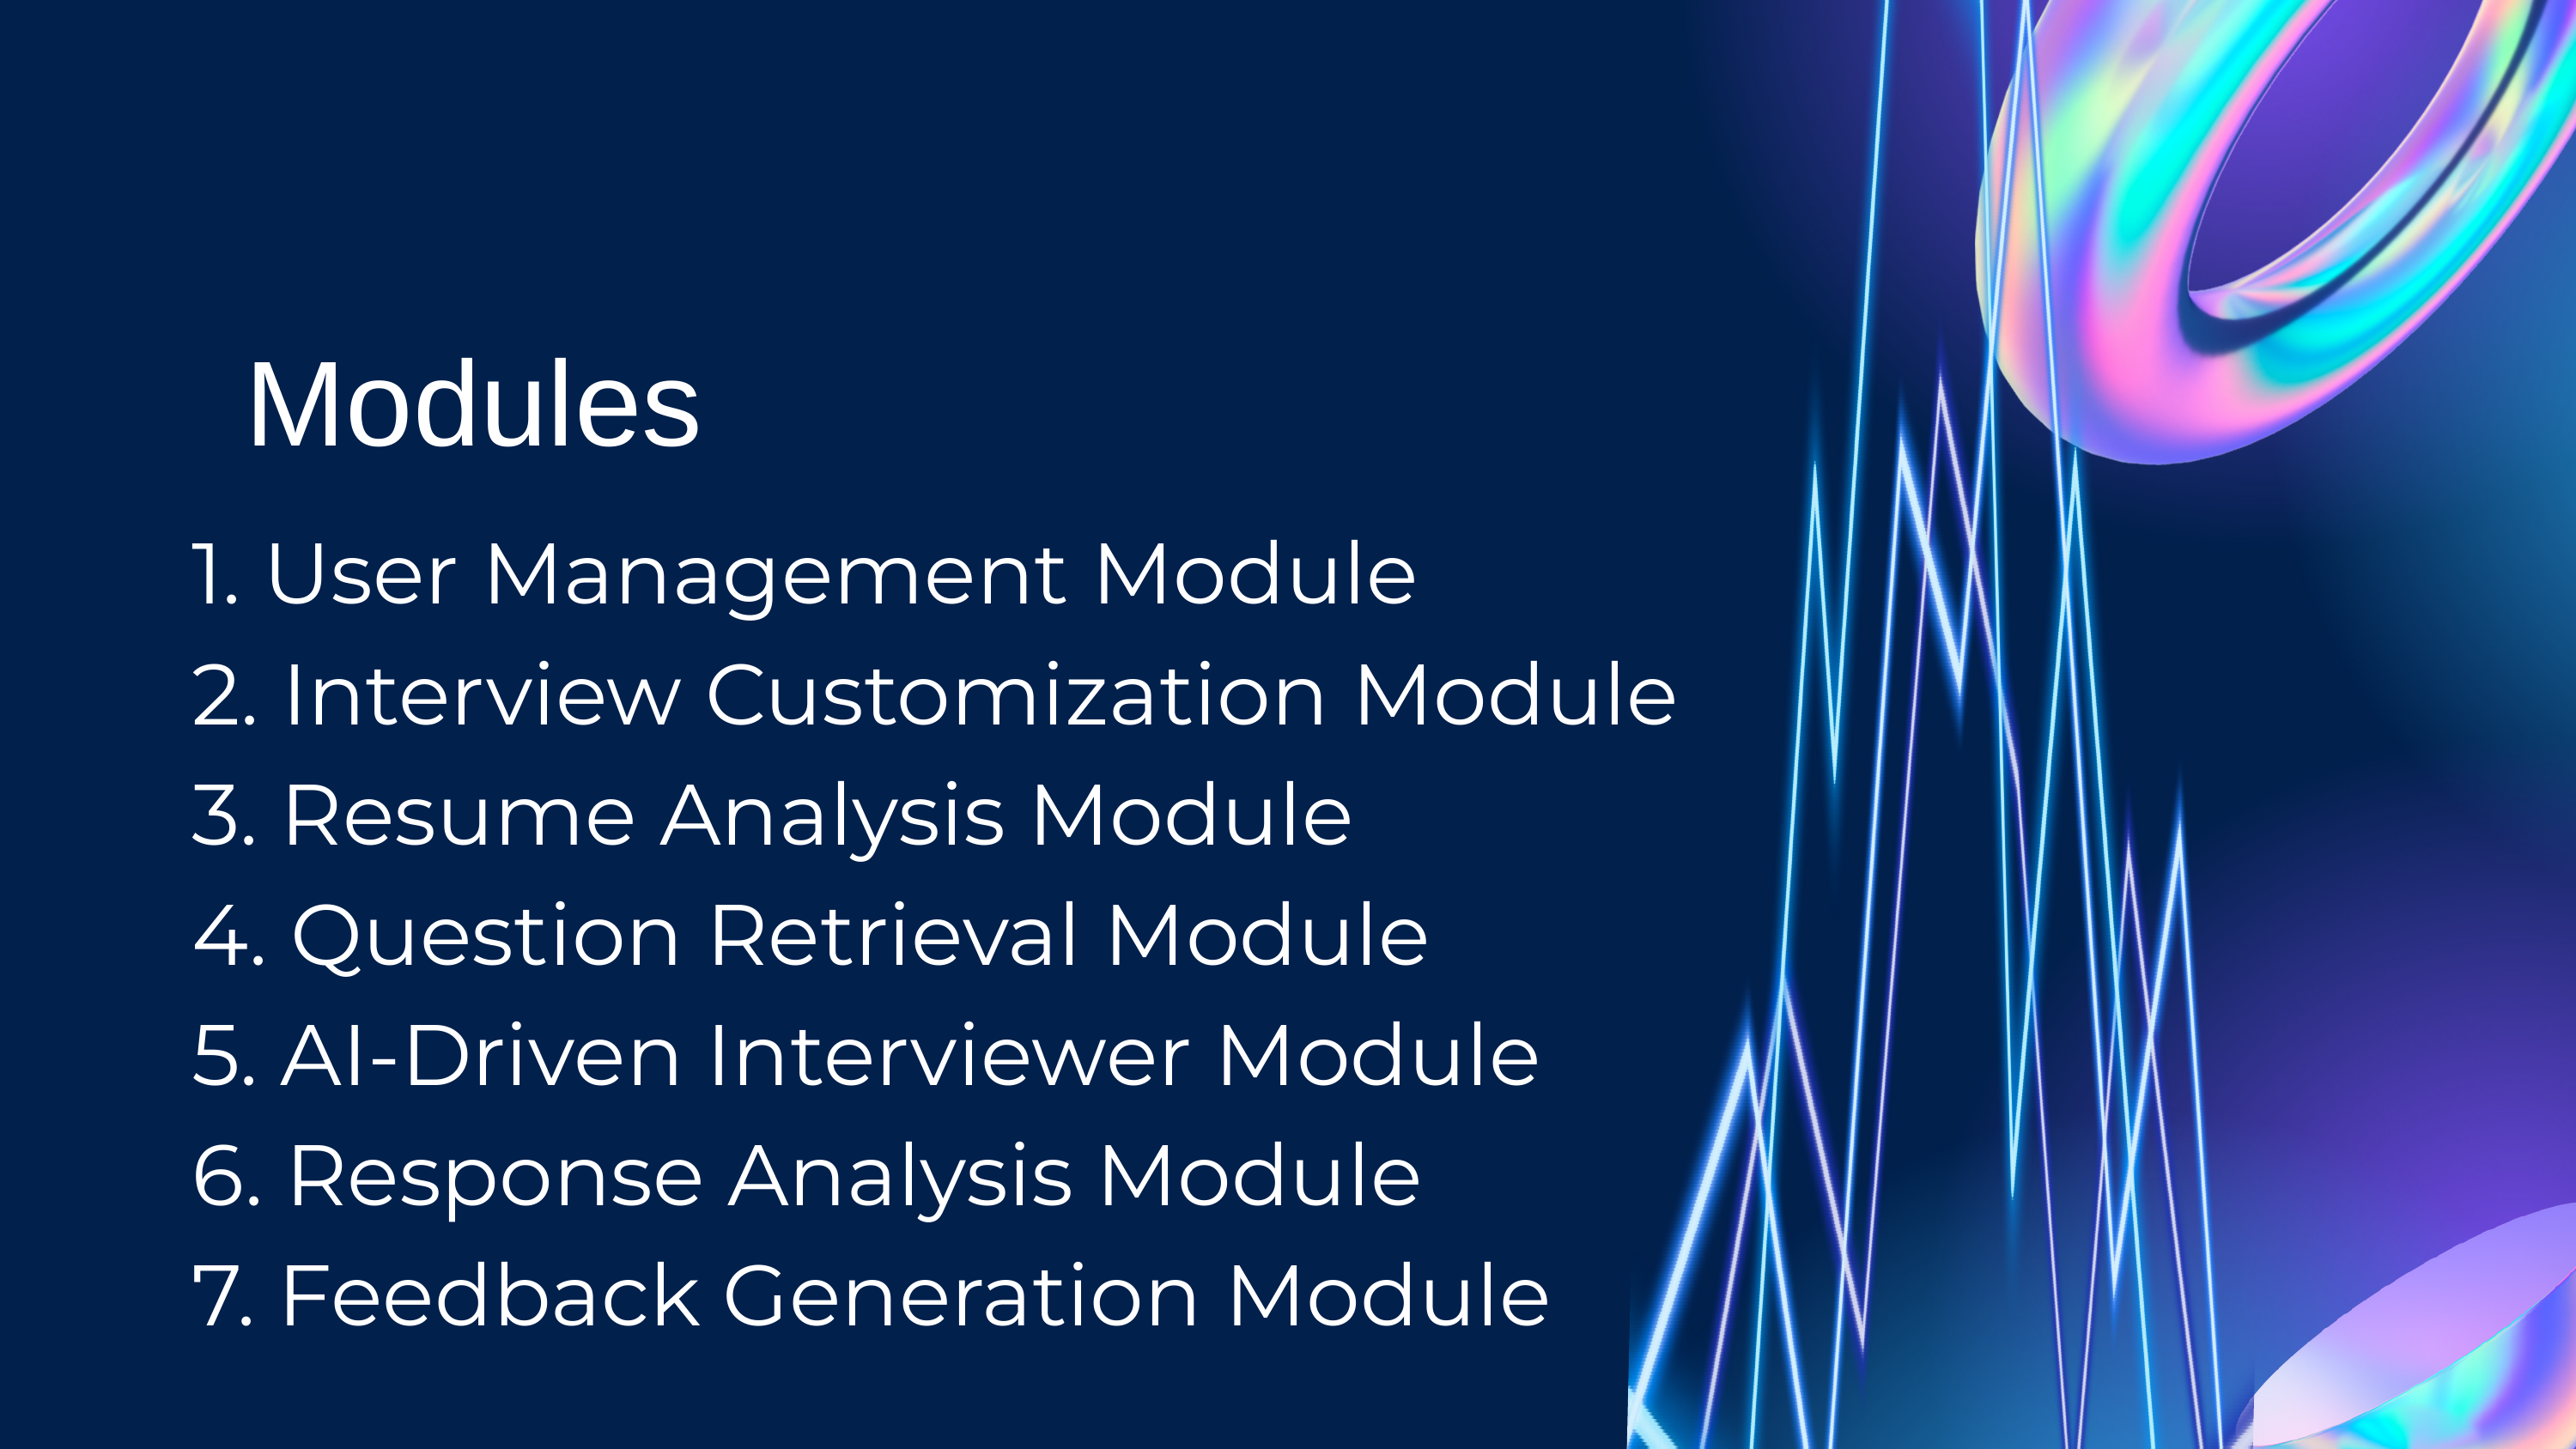

Modules

1. User Management Module
2. Interview Customization Module
3. Resume Analysis Module
4. Question Retrieval Module
5. AI-Driven Interviewer Module
6. Response Analysis Module
7. Feedback Generation Module